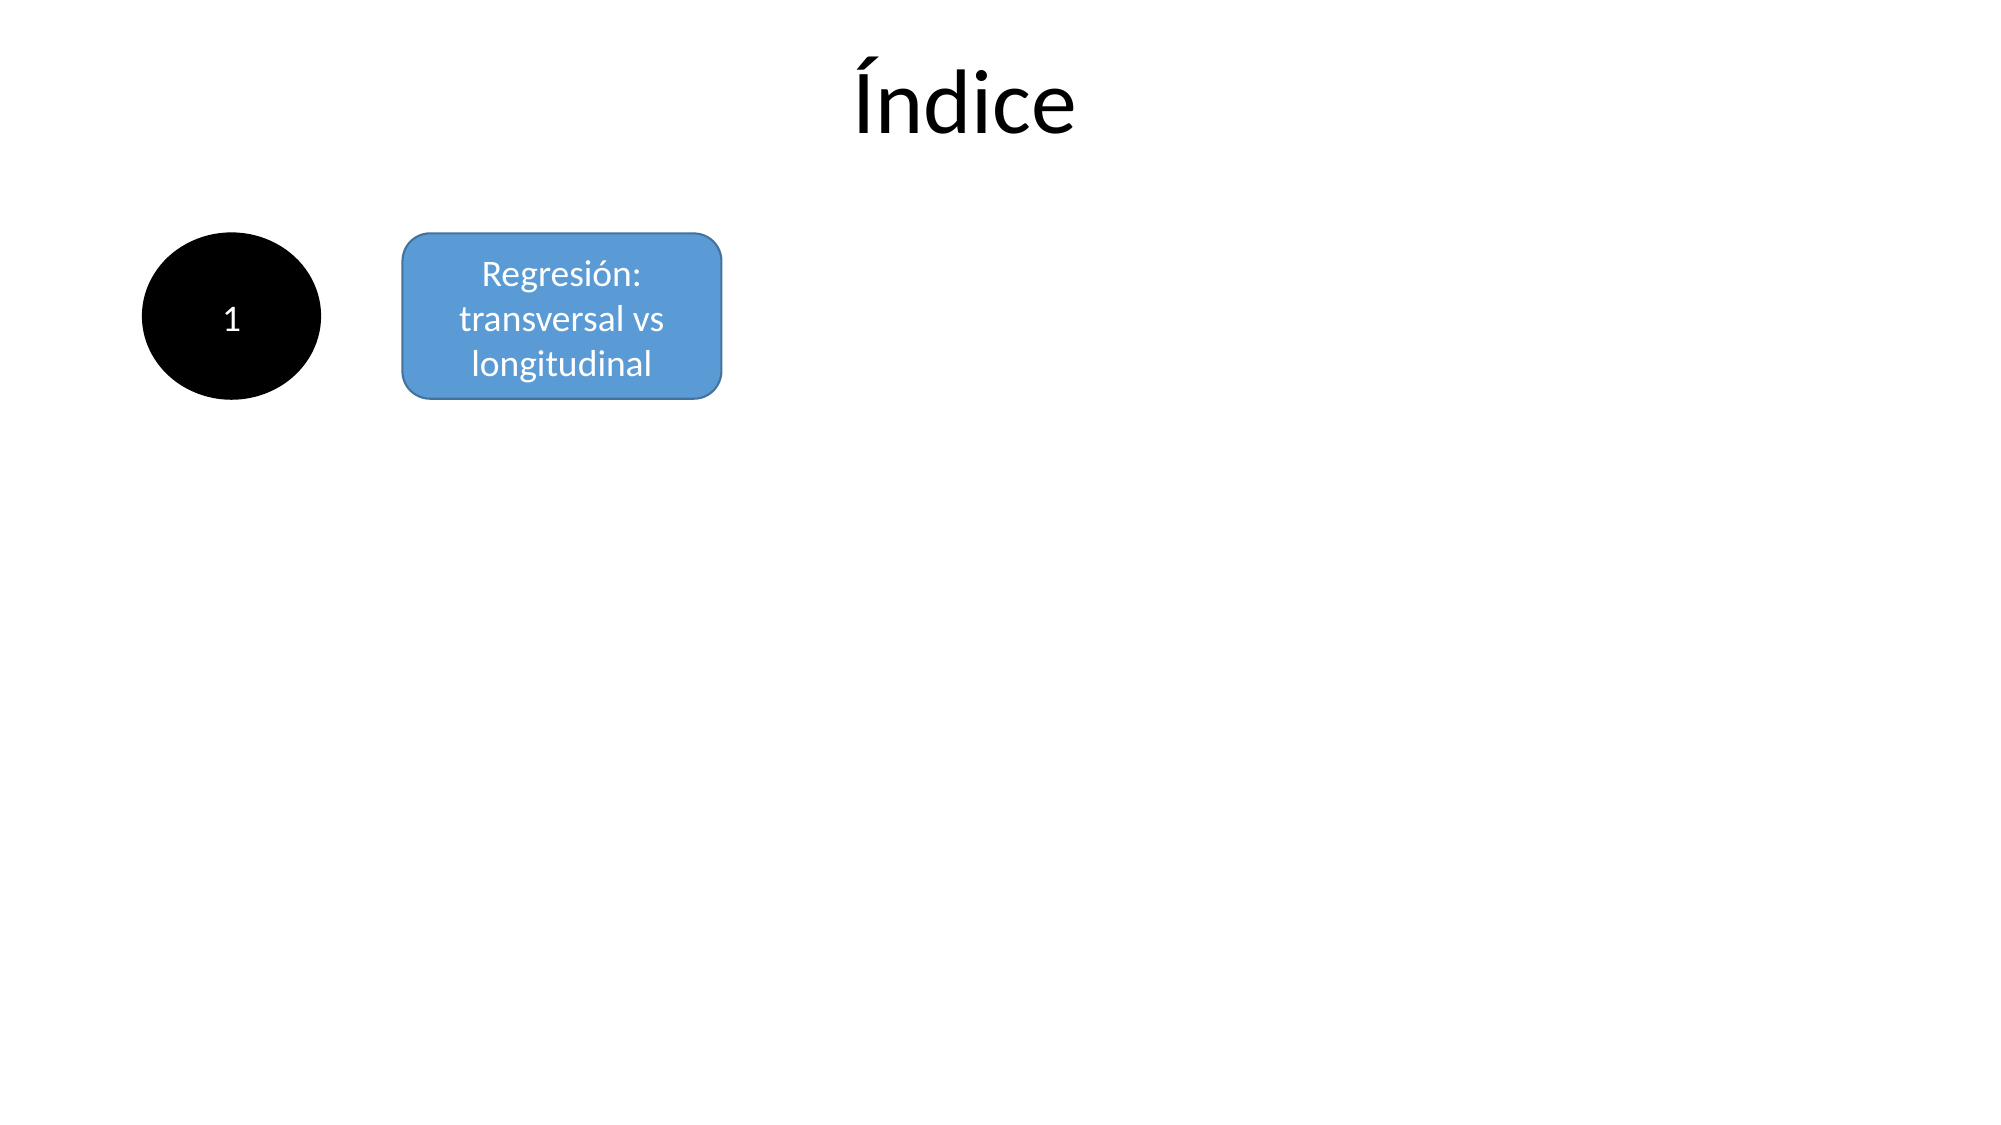

# Índice
1
Regresión: transversal vs longitudinal